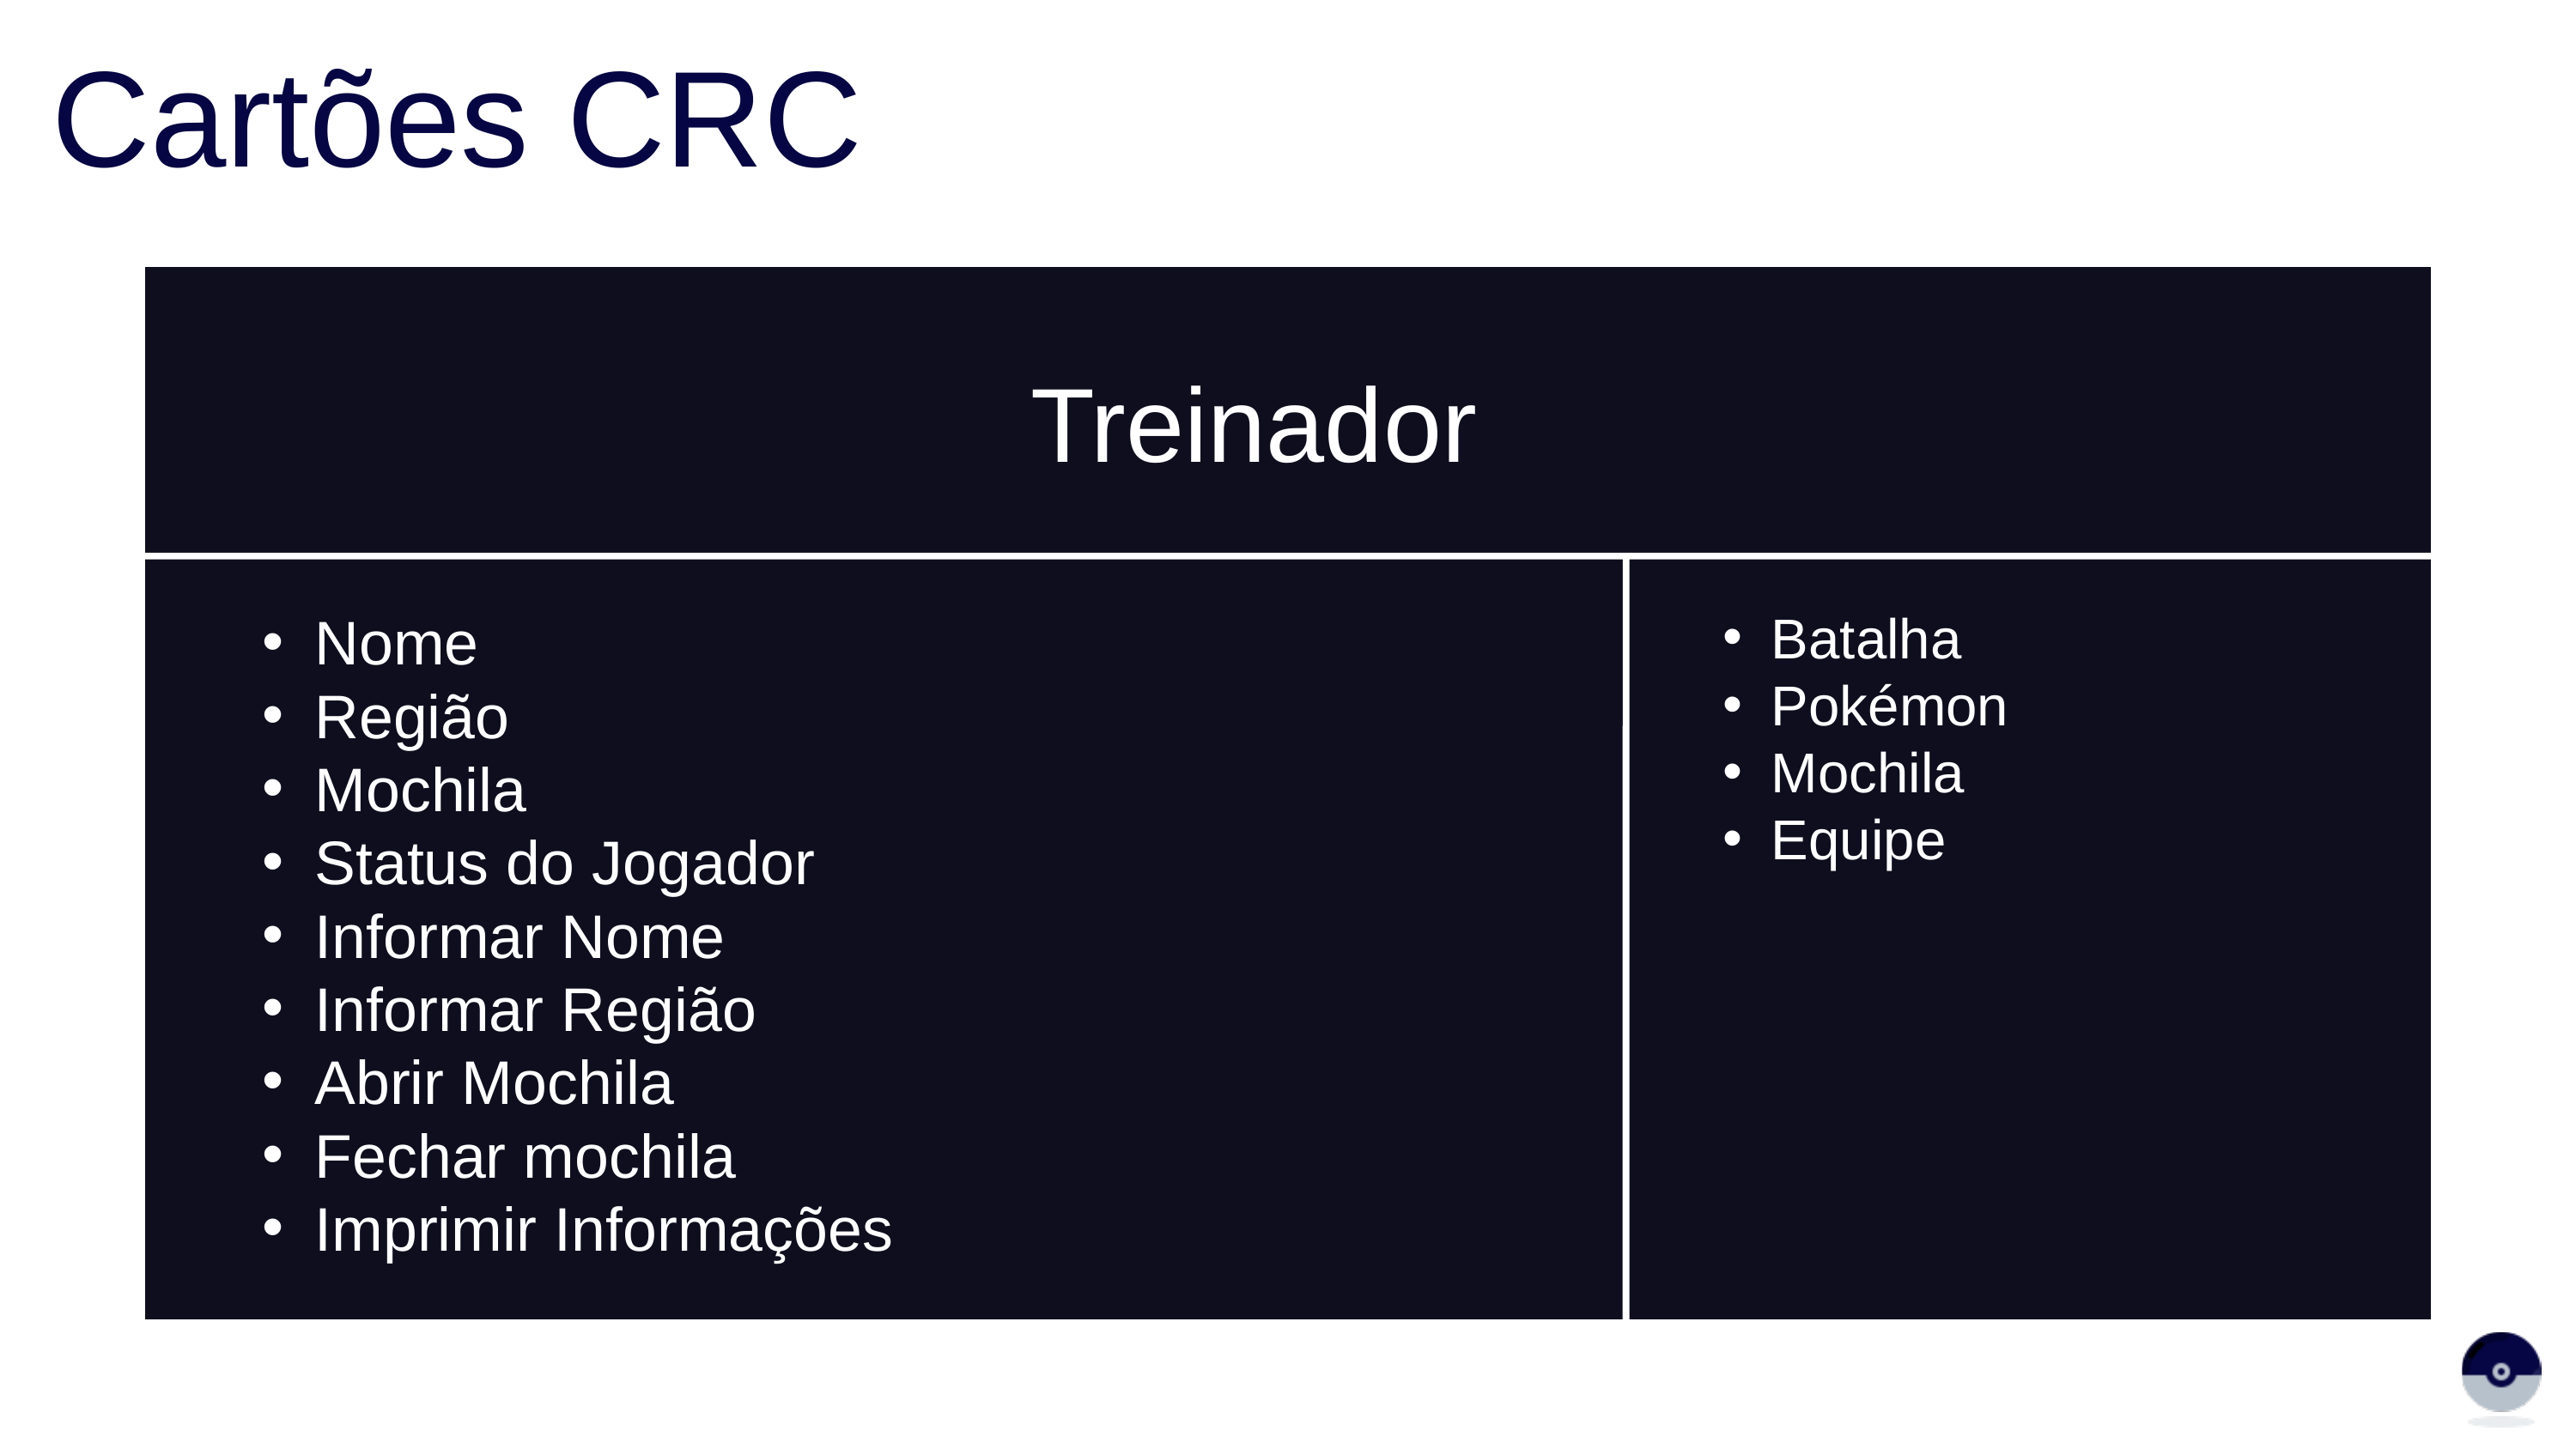

Cartões CRC

Treinador

Batalha
Pokémon
Mochila
Equipe
Nome
Região
Mochila
Status do Jogador
Informar Nome
Informar Região
Abrir Mochila
Fechar mochila
Imprimir Informações